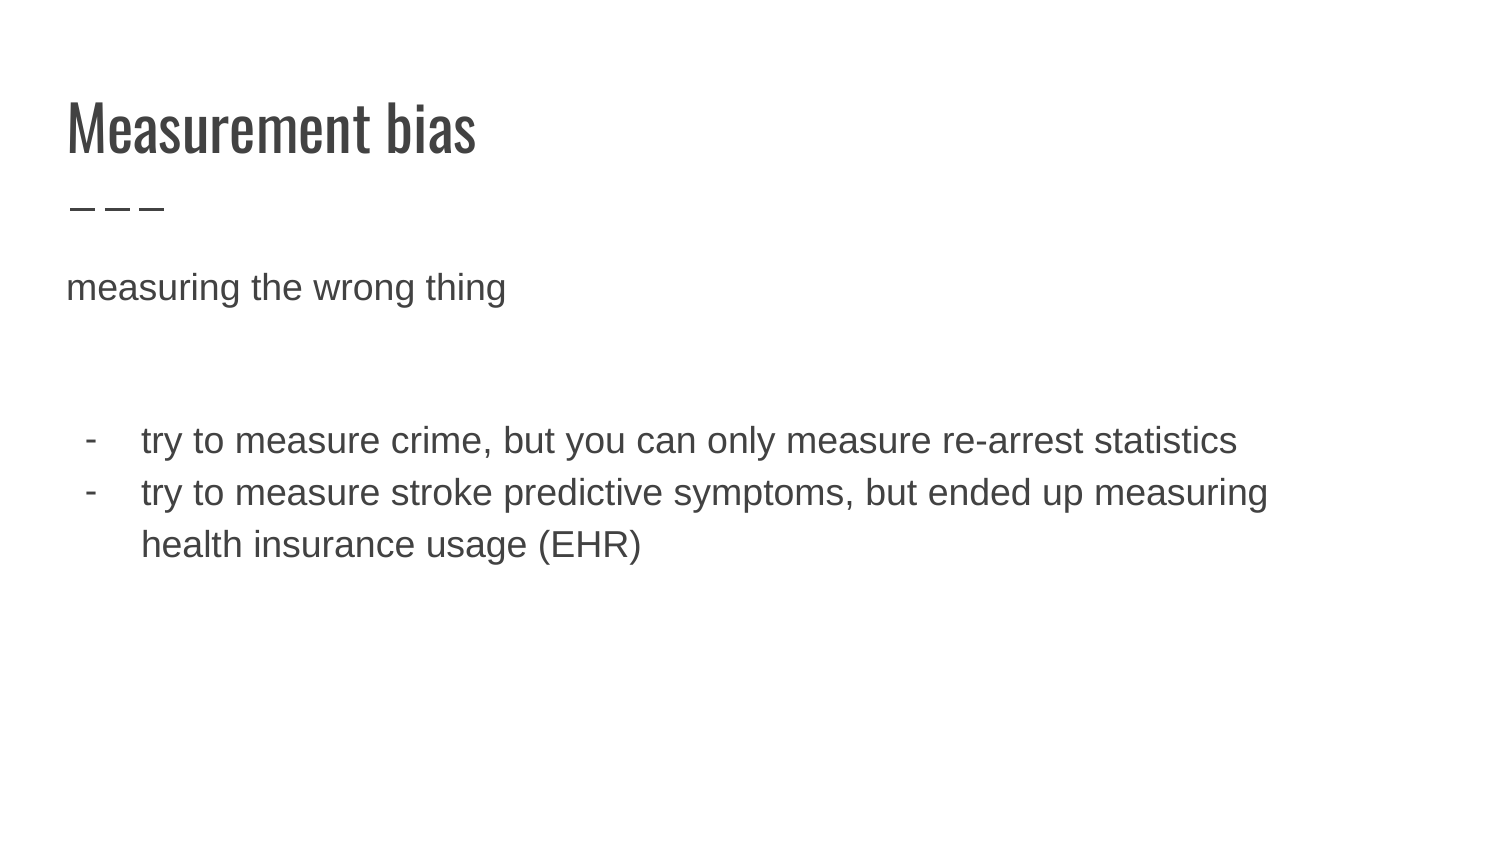

# Measurement bias
measuring the wrong thing

try to measure crime, but you can only measure re-arrest statistics
try to measure stroke predictive symptoms, but ended up measuring health insurance usage (EHR)